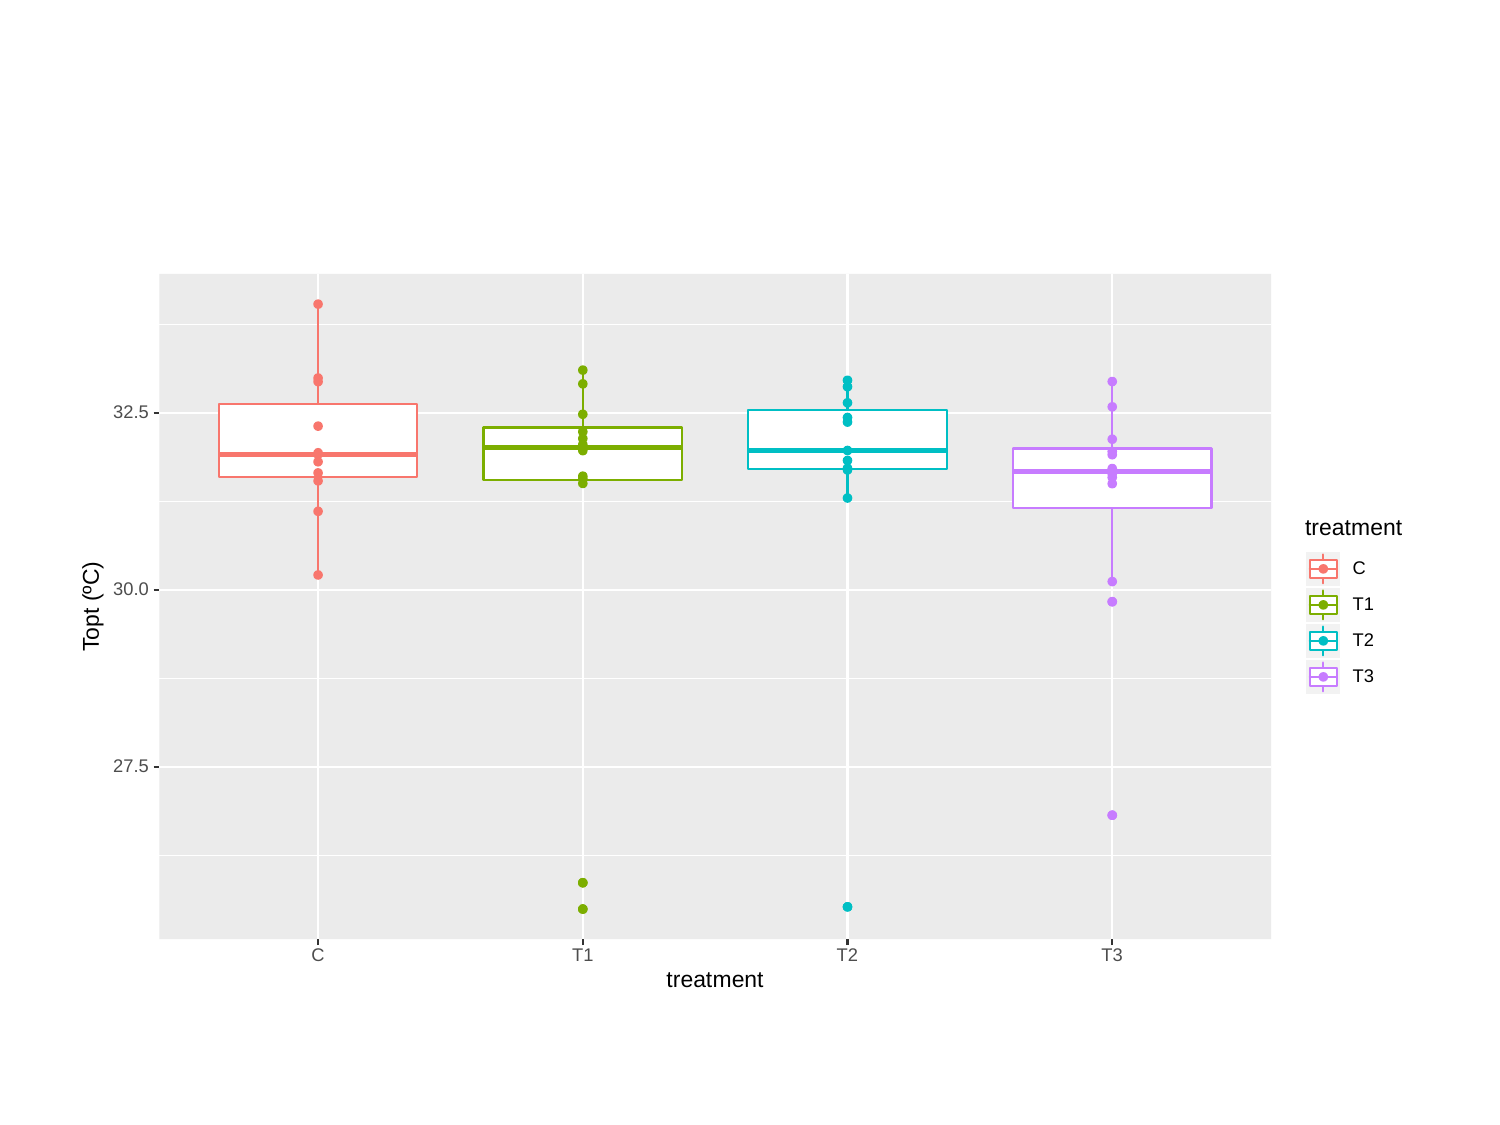

32.5

treatment

C

30.0

Topt (ºC)

T1

T2

T3

27.5

C
T3
T1
T2
treatment